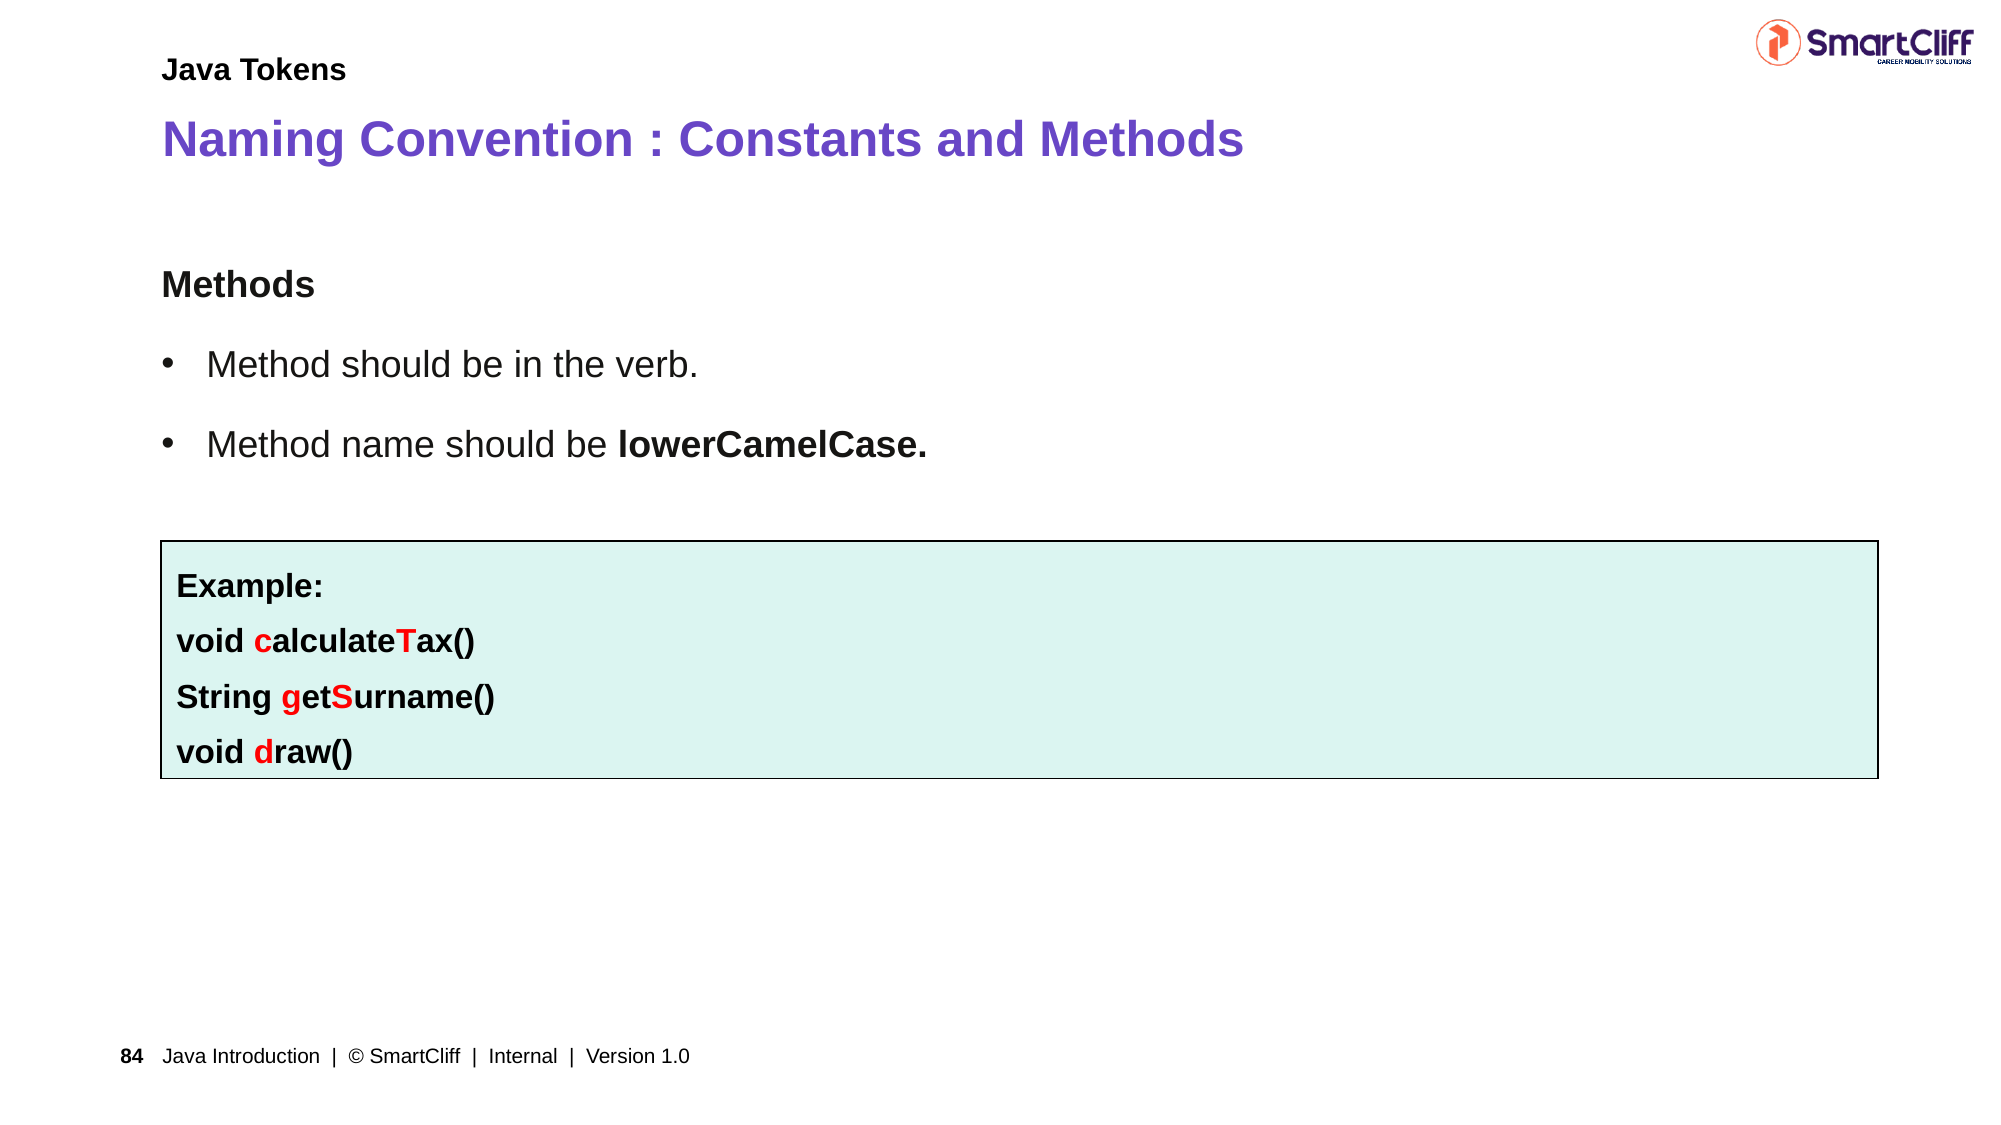

Java Tokens
# Naming Convention : Constants and Methods
Methods
Method should be in the verb.
Method name should be lowerCamelCase.

| Example: void calculateTax() String getSurname() void draw() |
| --- |
Java Introduction  |  © SmartCliff  |  Internal  |  Version 1.0
84